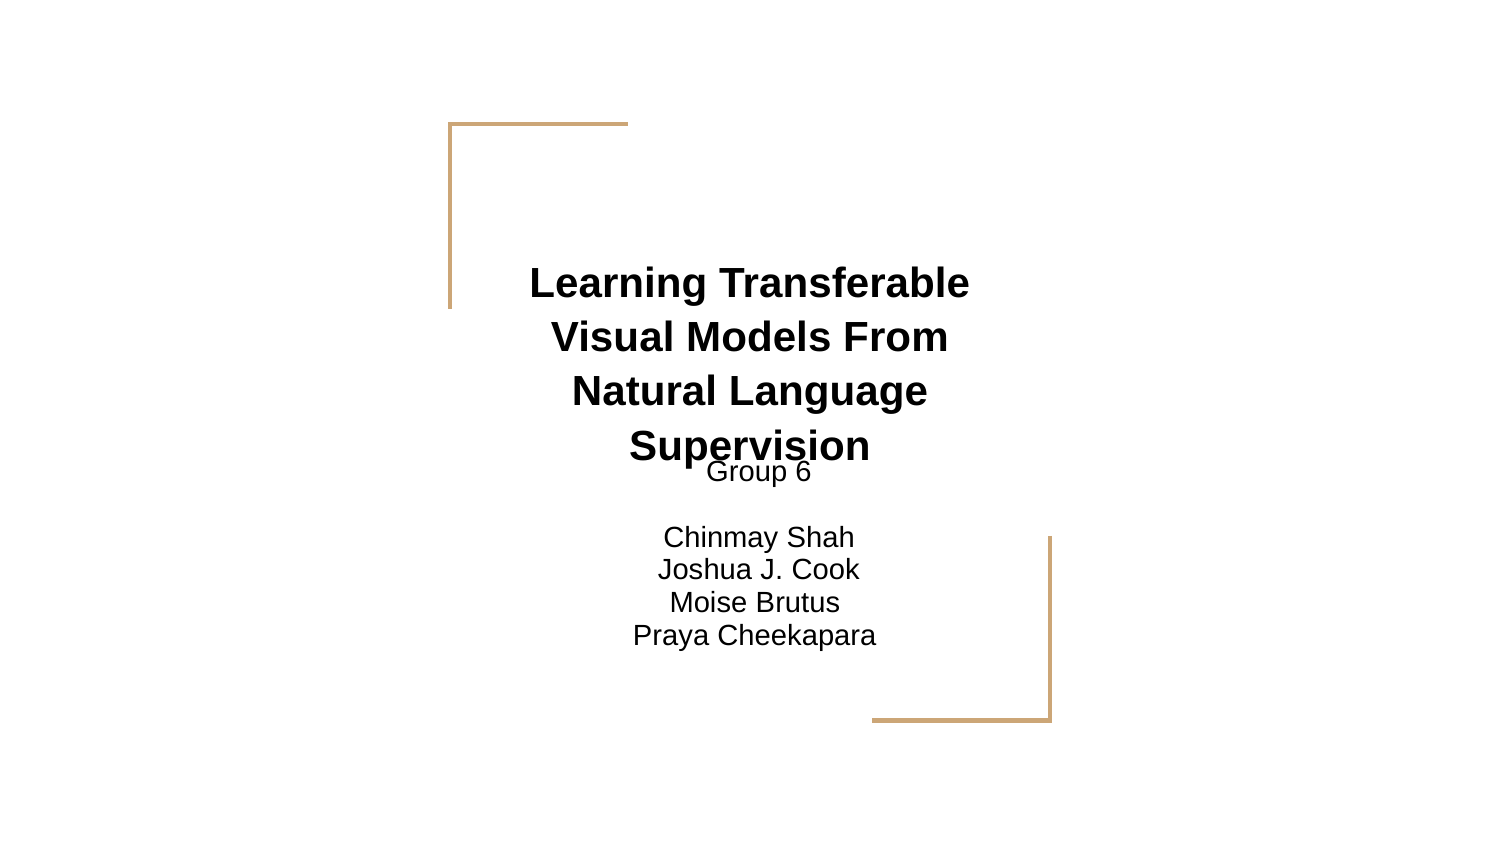

# Learning Transferable Visual Models From Natural Language Supervision

Group 6

Chinmay Shah
Joshua J. Cook
Moise Brutus
Praya Cheekapara